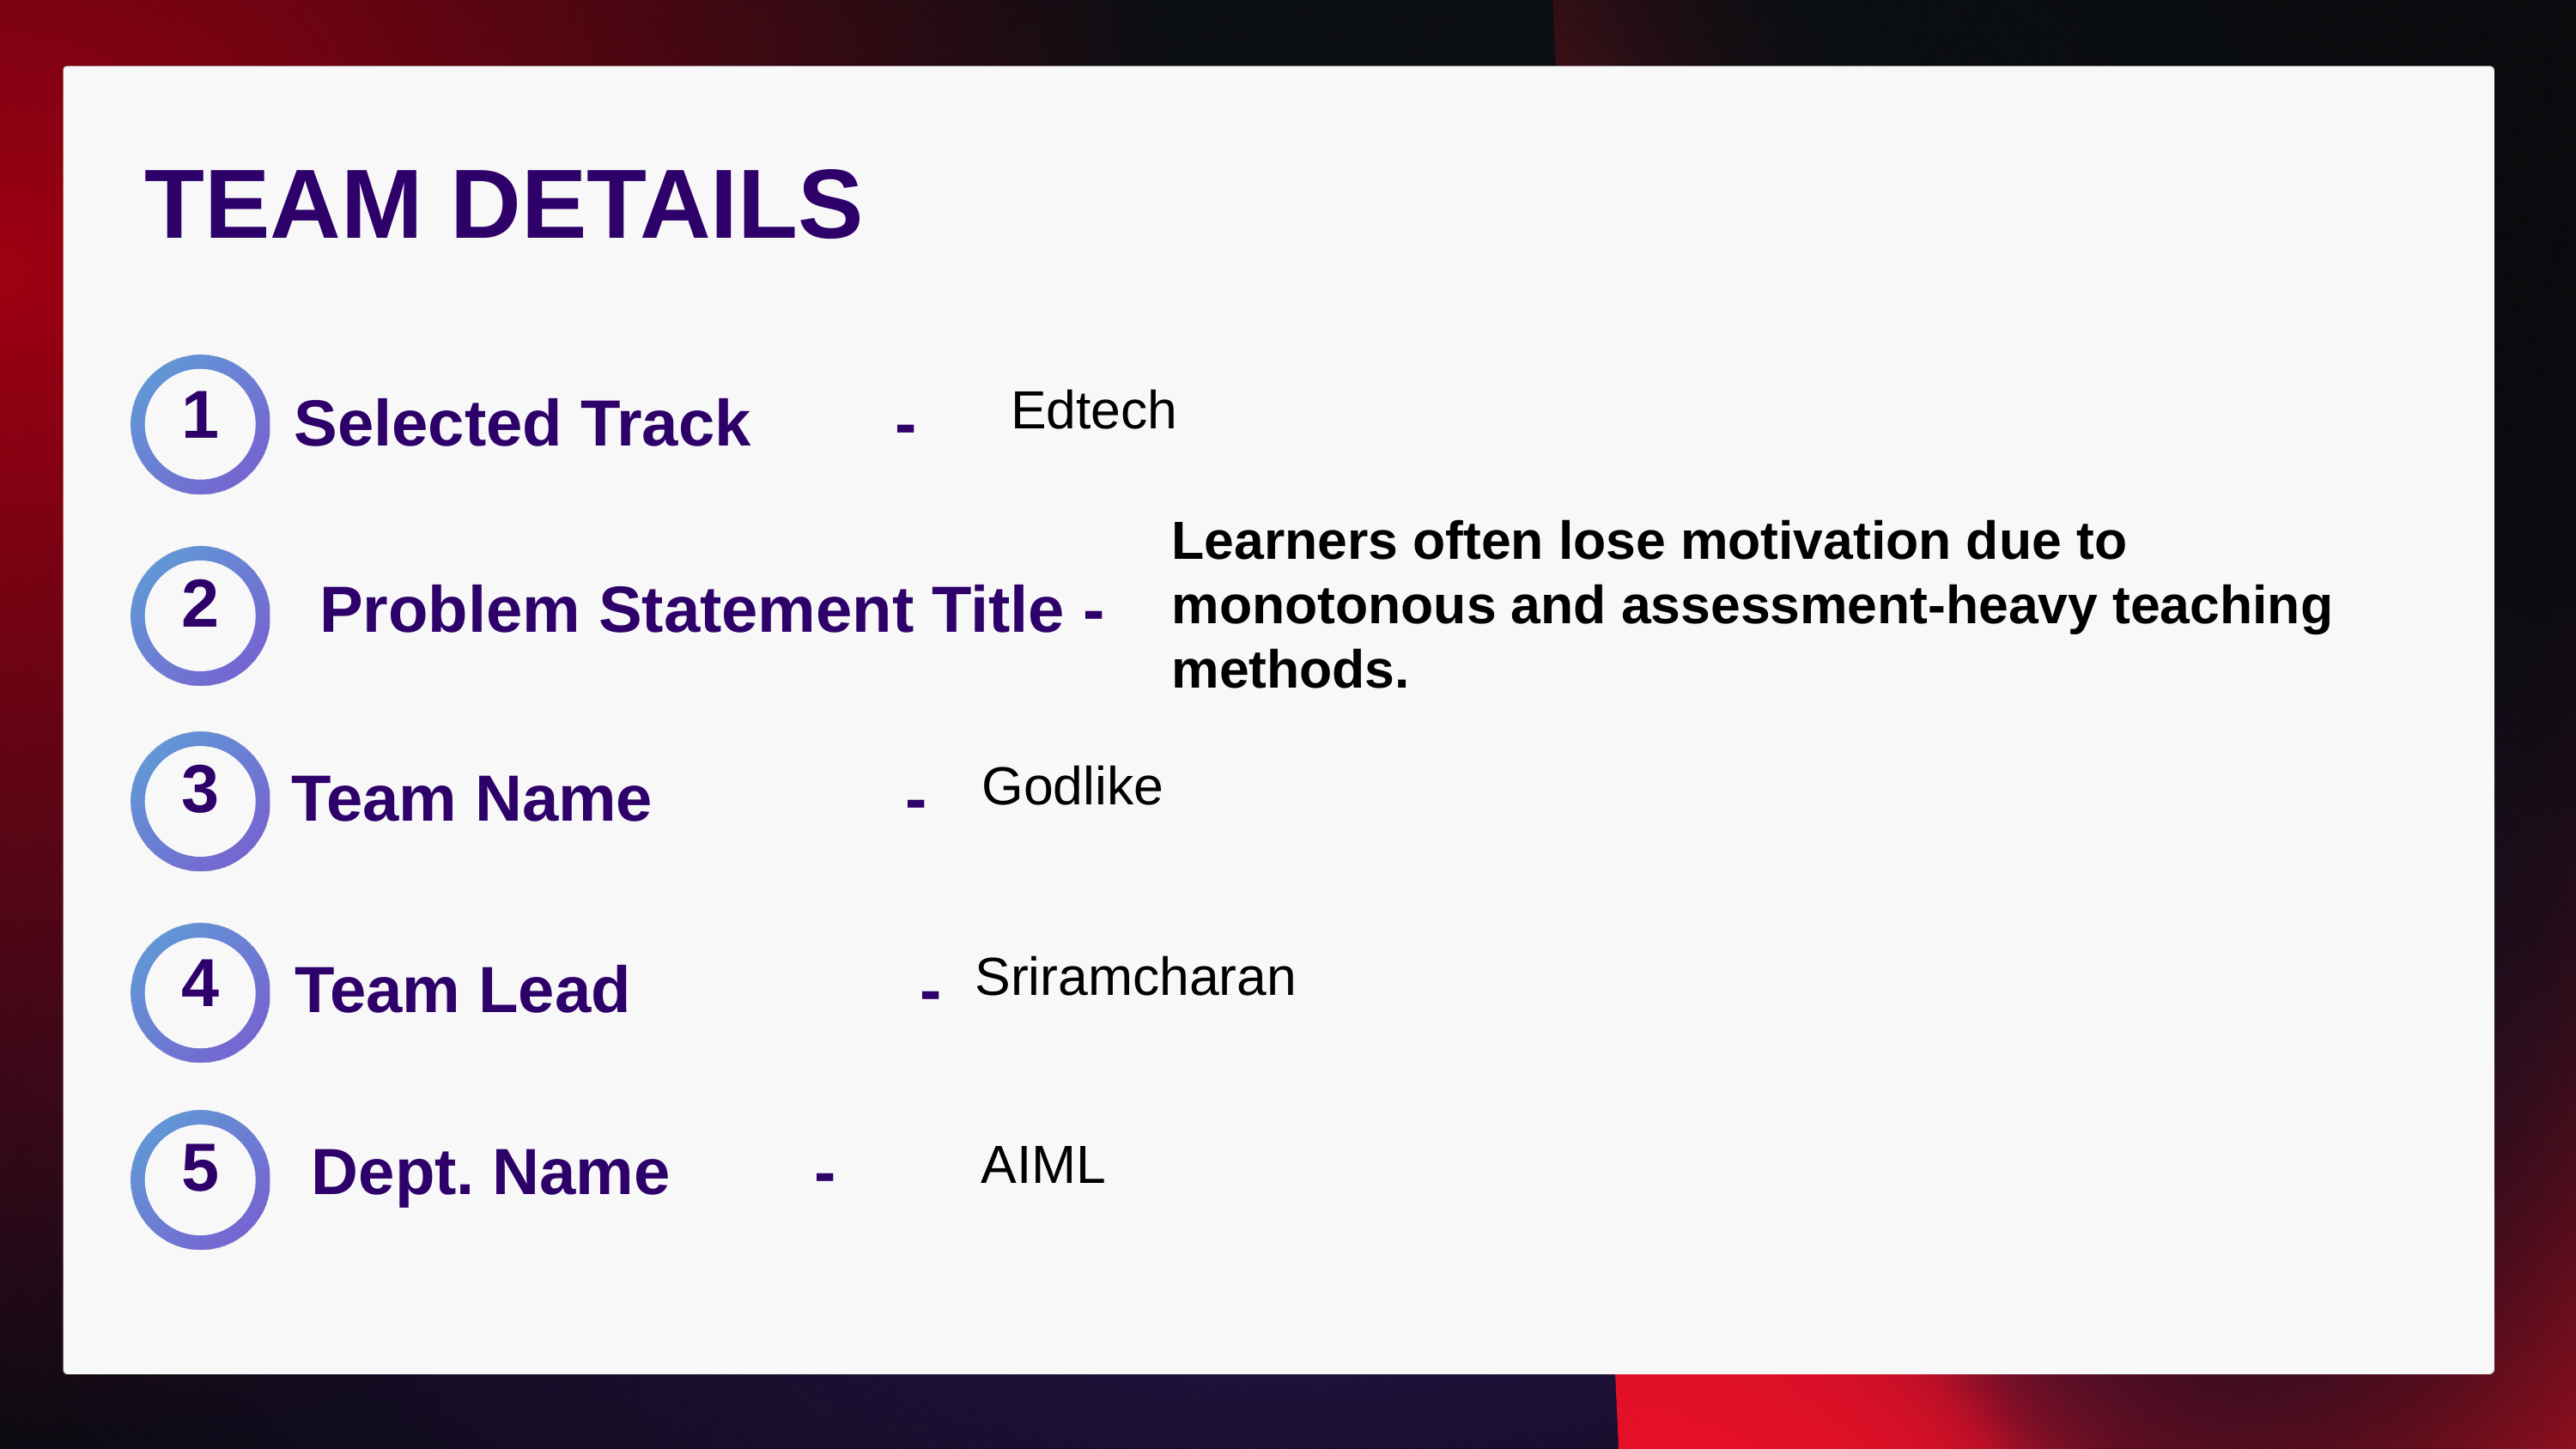

TEAM DETAILS

1
Selected Track        -
Edtech

Learners often lose motivation due to monotonous and assessment-heavy teaching methods.
2

Problem Statement Title -

3

Team Name              -
Godlike

4
Team Lead                -
Sriramcharan

5

Dept. Name        -
AIML